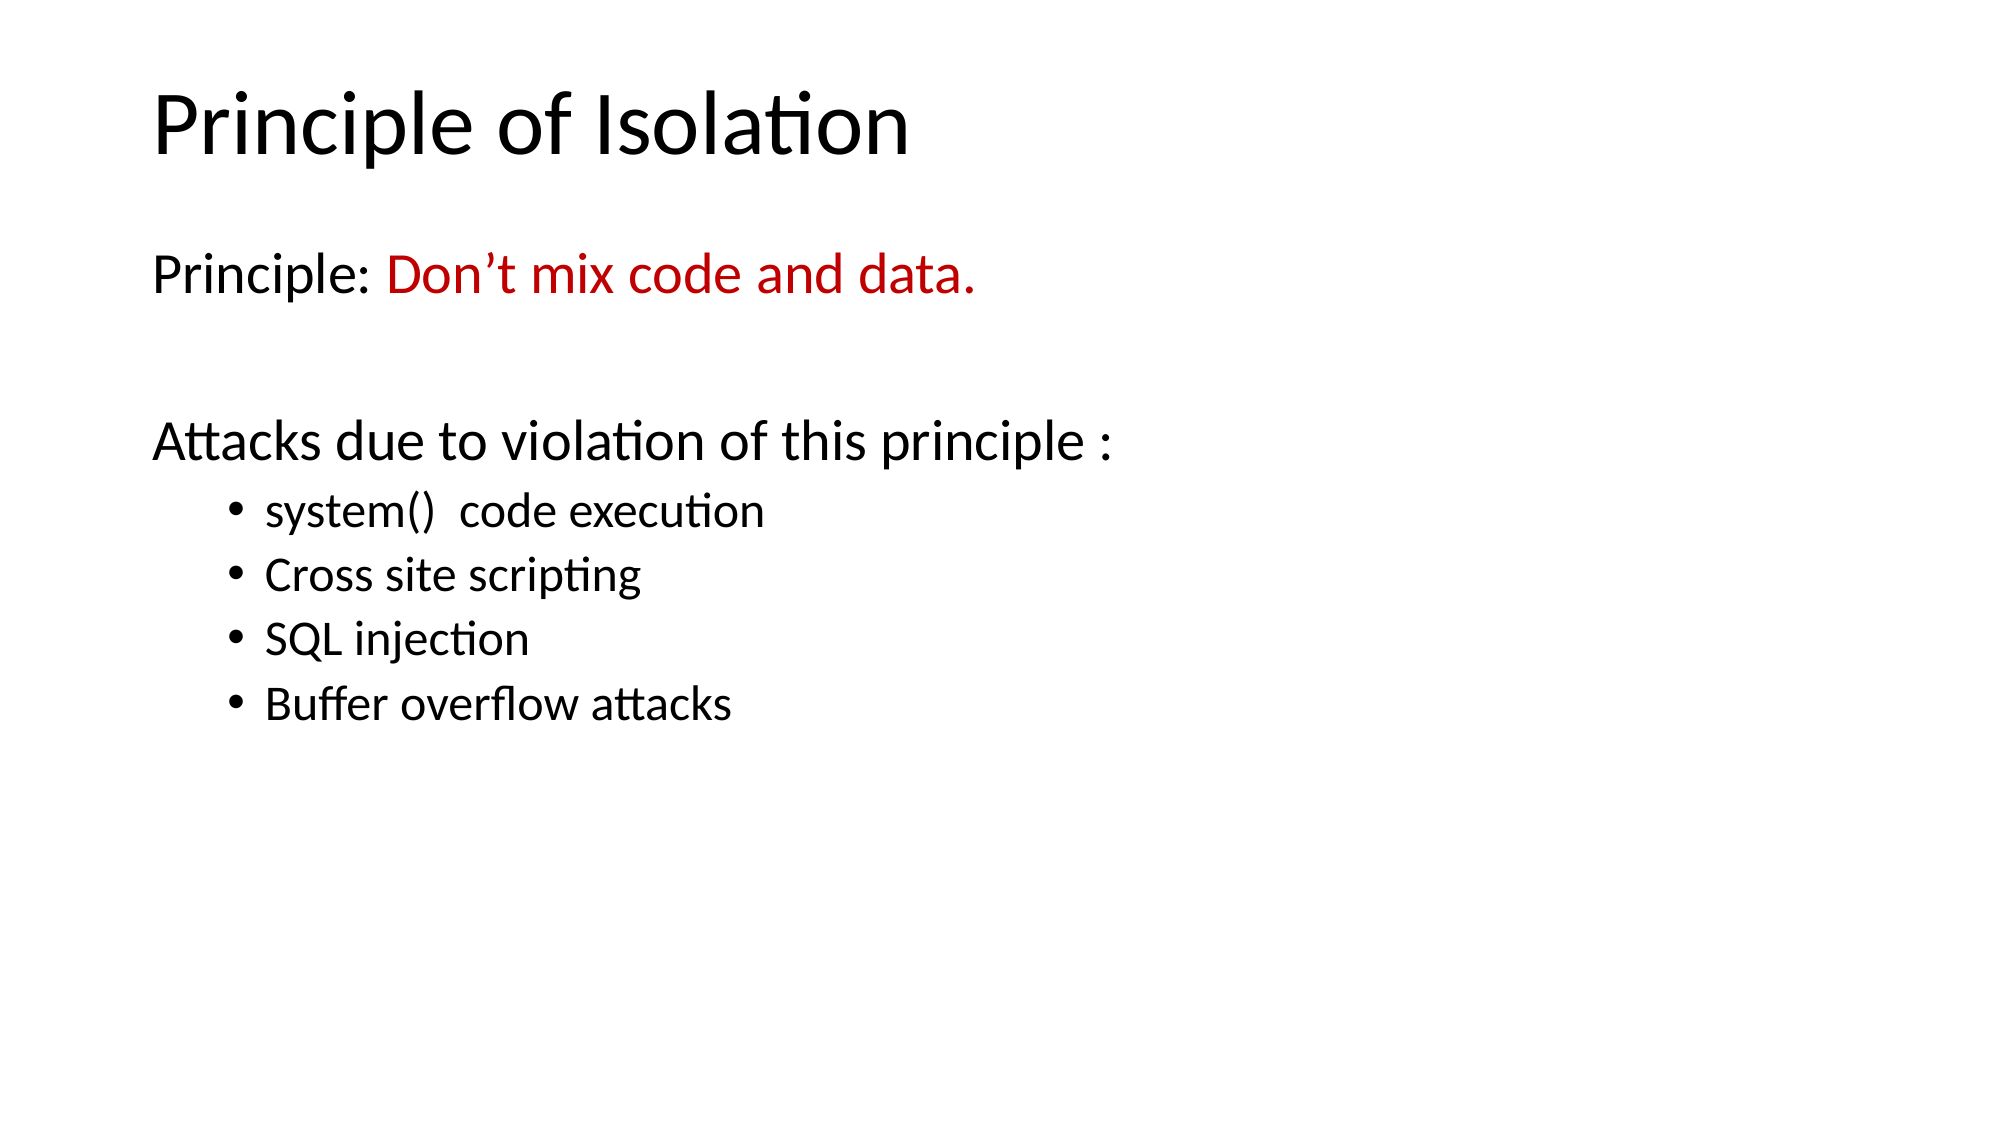

# Principle of Isolation
Principle: Don’t mix code and data.

Attacks due to violation of this principle :
system()  code execution
Cross site scripting
SQL injection
Buffer overflow attacks